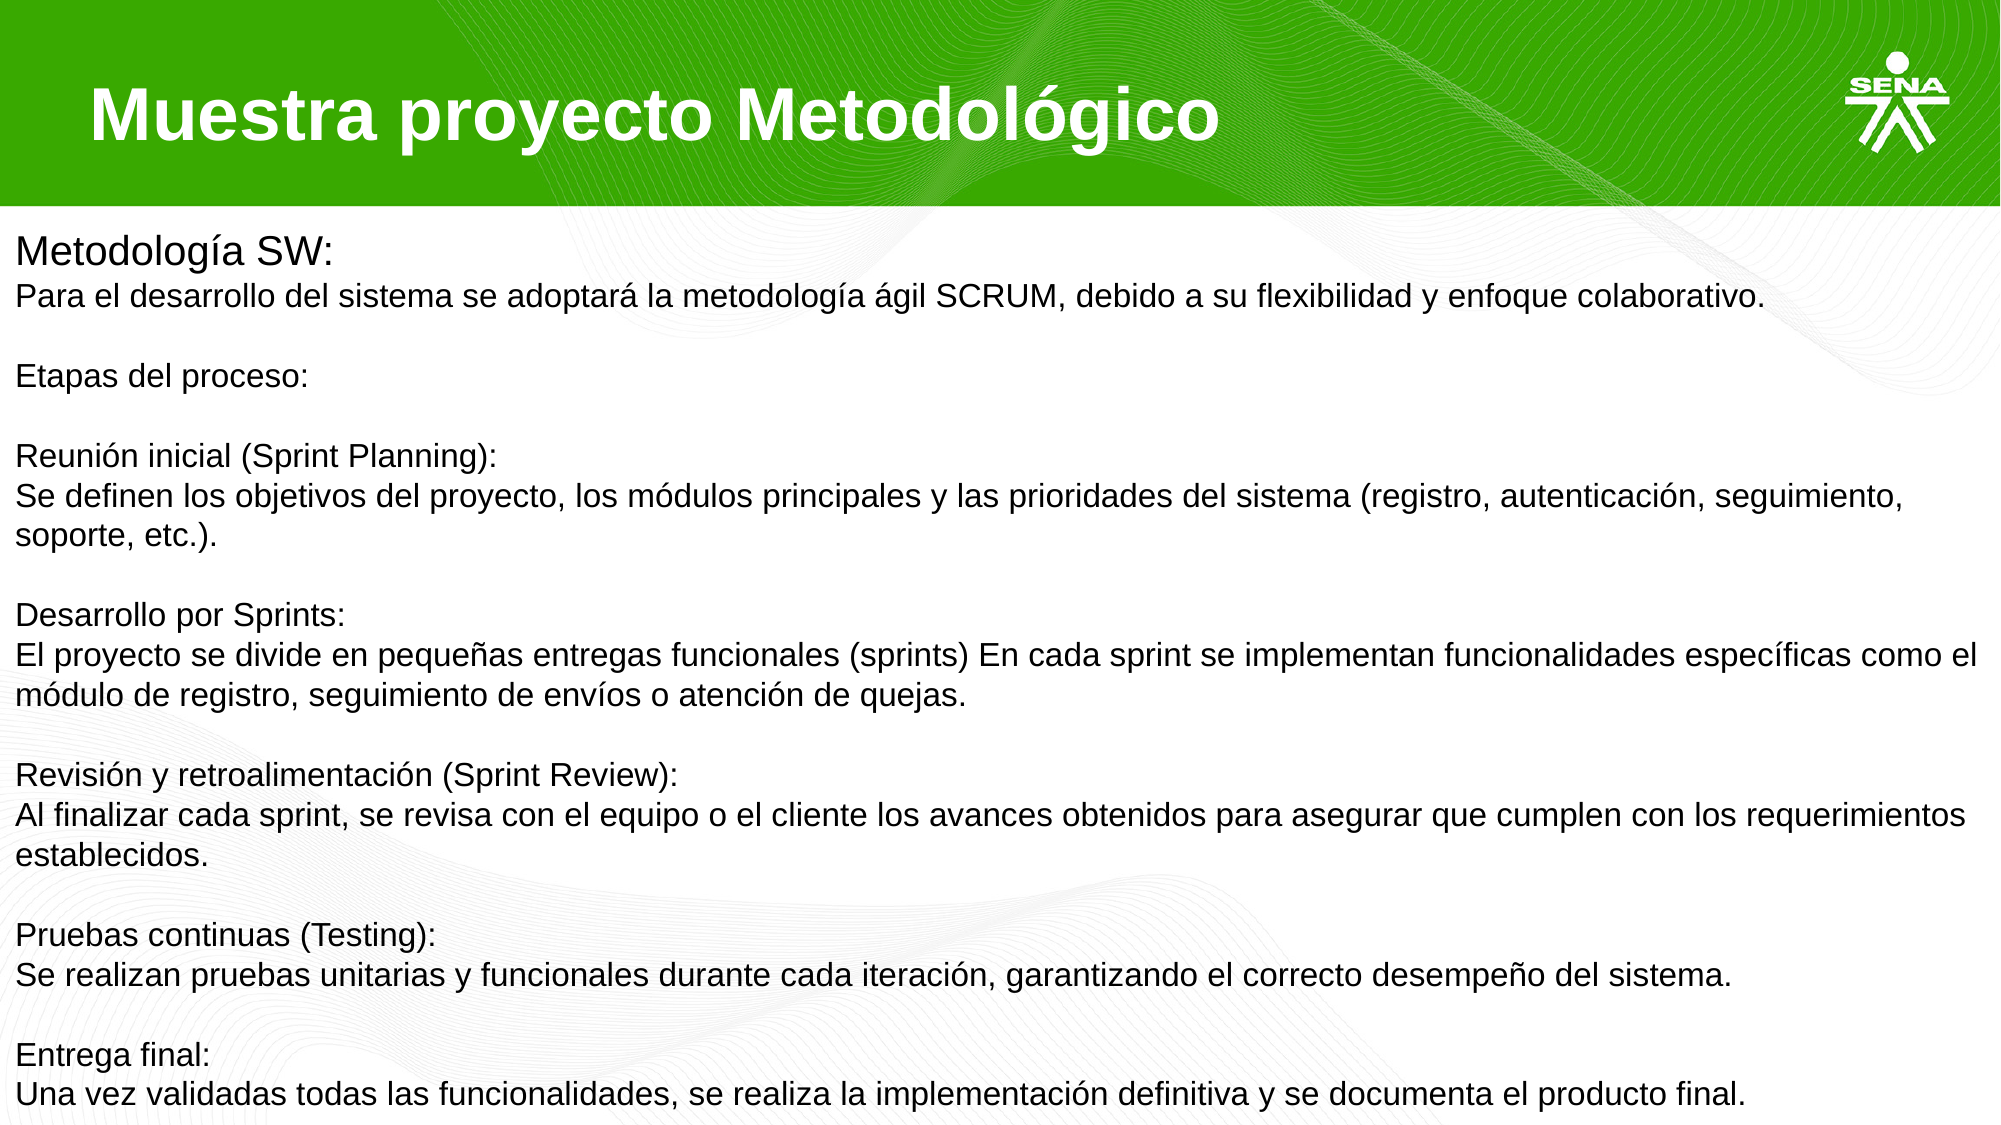

Muestra proyecto Metodológico
Metodología SW:
Para el desarrollo del sistema se adoptará la metodología ágil SCRUM, debido a su flexibilidad y enfoque colaborativo.

Etapas del proceso:

Reunión inicial (Sprint Planning):
Se definen los objetivos del proyecto, los módulos principales y las prioridades del sistema (registro, autenticación, seguimiento, soporte, etc.).

Desarrollo por Sprints:
El proyecto se divide en pequeñas entregas funcionales (sprints) En cada sprint se implementan funcionalidades específicas como el módulo de registro, seguimiento de envíos o atención de quejas.

Revisión y retroalimentación (Sprint Review):
Al finalizar cada sprint, se revisa con el equipo o el cliente los avances obtenidos para asegurar que cumplen con los requerimientos establecidos.

Pruebas continuas (Testing):
Se realizan pruebas unitarias y funcionales durante cada iteración, garantizando el correcto desempeño del sistema.

Entrega final:
Una vez validadas todas las funcionalidades, se realiza la implementación definitiva y se documenta el producto final.